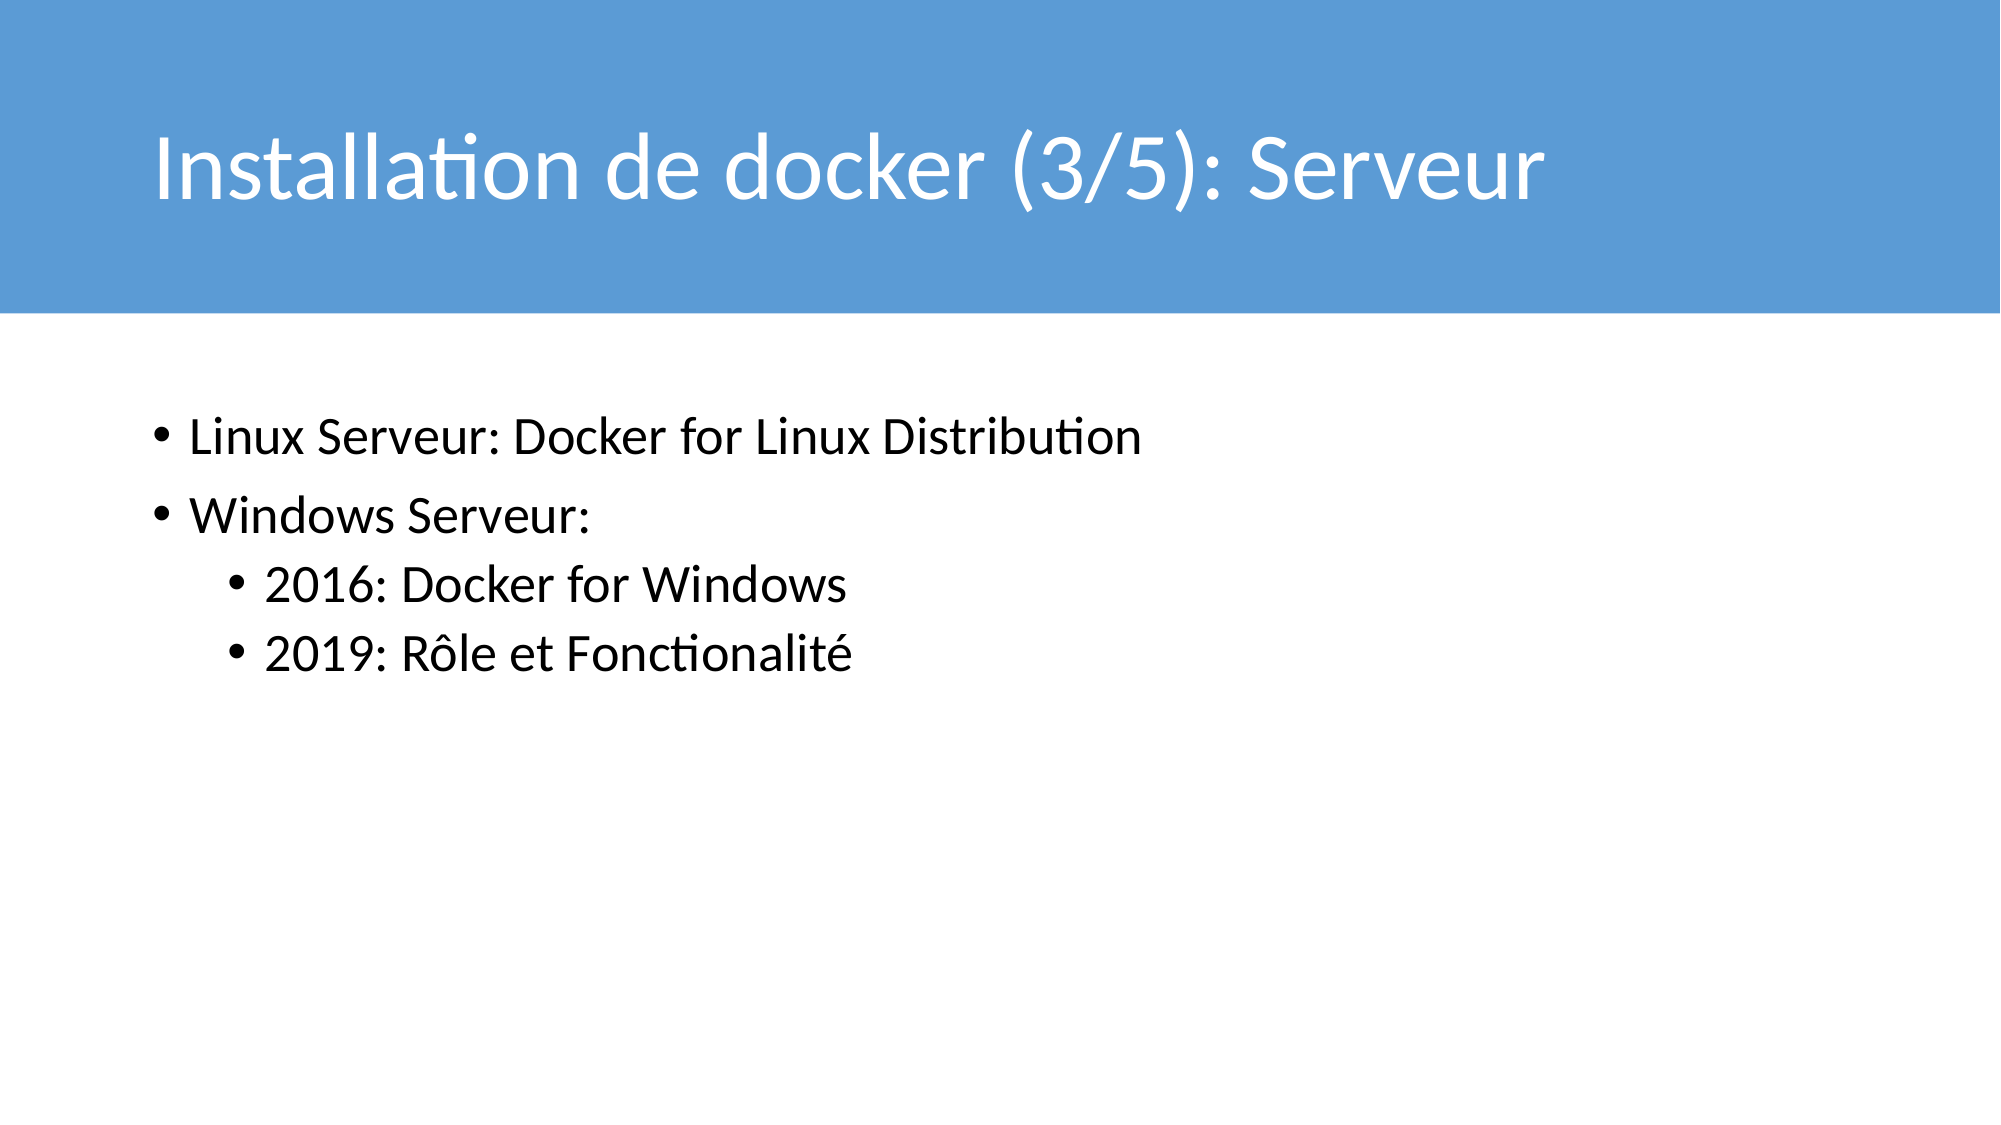

# Installation de docker (3/5): Serveur
Linux Serveur: Docker for Linux Distribution
Windows Serveur:
2016: Docker for Windows
2019: Rôle et Fonctionalité